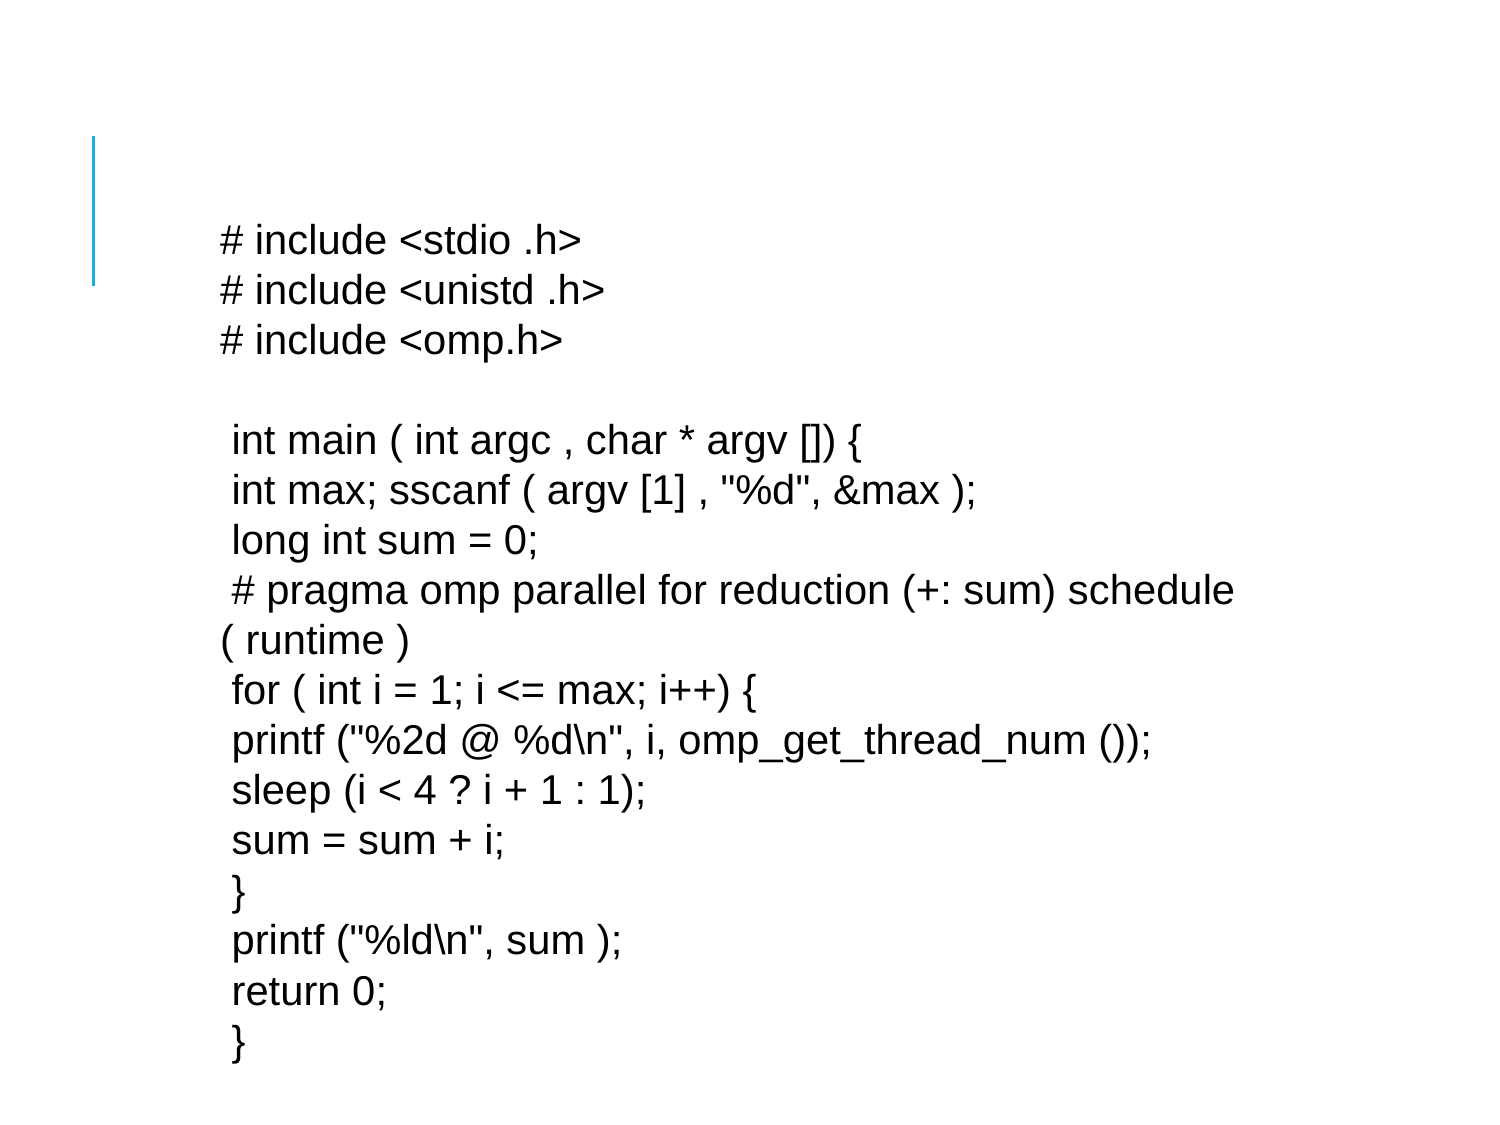

# include <stdio .h>
# include <unistd .h>
# include <omp.h>

 int main ( int argc , char * argv []) {
 int max; sscanf ( argv [1] , "%d", &max );
 long int sum = 0;
 # pragma omp parallel for reduction (+: sum) schedule ( runtime )
 for ( int i = 1; i <= max; i++) {
 printf ("%2d @ %d\n", i, omp_get_thread_num ());
 sleep (i < 4 ? i + 1 : 1);
 sum = sum + i;
 }
 printf ("%ld\n", sum );
 return 0;
 }